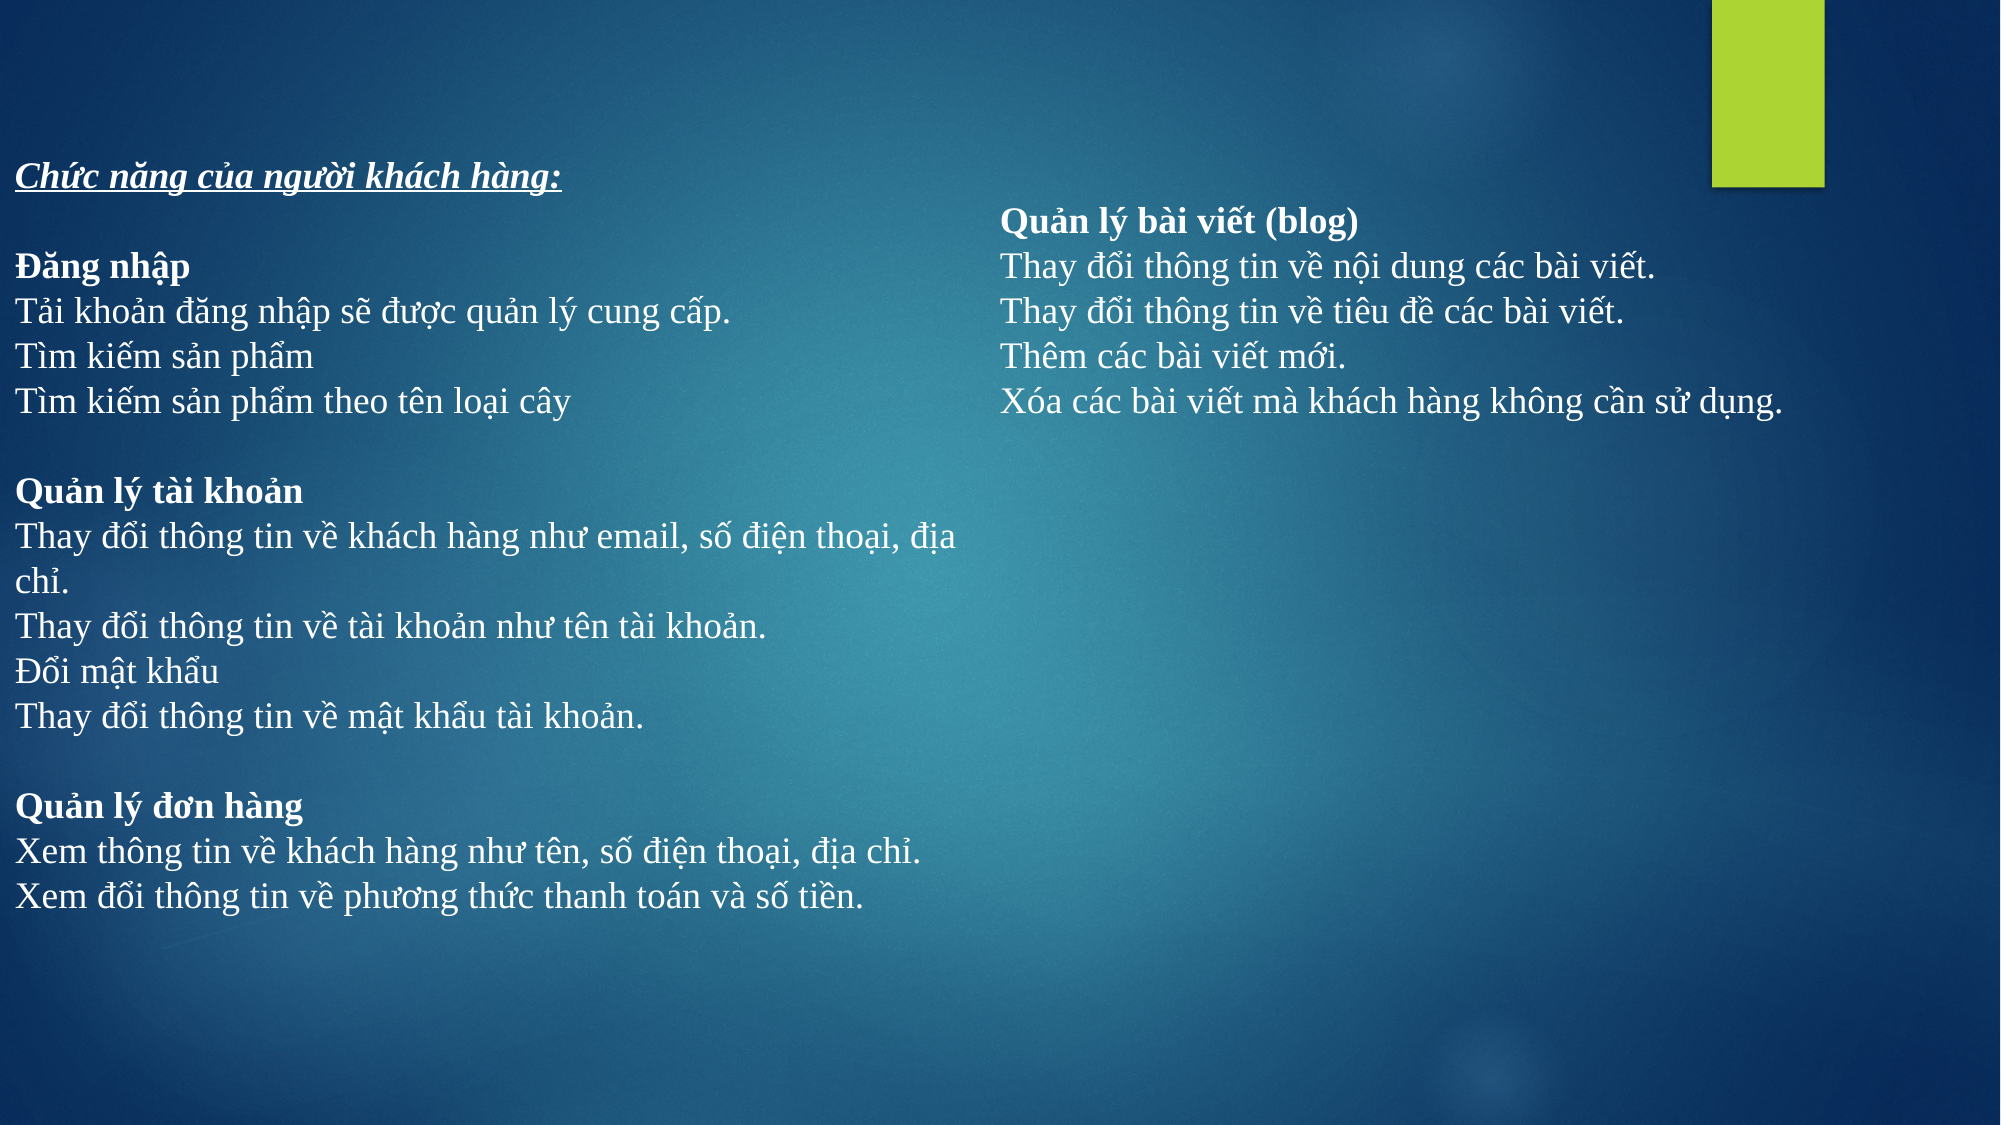

Chức năng của người khách hàng:

Đăng nhập
Tải khoản đăng nhập sẽ được quản lý cung cấp.
Tìm kiếm sản phẩm
Tìm kiếm sản phẩm theo tên loại cây

Quản lý tài khoản
Thay đổi thông tin về khách hàng như email, số điện thoại, địa chỉ.
Thay đổi thông tin về tài khoản như tên tài khoản.
Đổi mật khẩu
Thay đổi thông tin về mật khẩu tài khoản.

Quản lý đơn hàng
Xem thông tin về khách hàng như tên, số điện thoại, địa chỉ.
Xem đổi thông tin về phương thức thanh toán và số tiền.

Quản lý bài viết (blog)
Thay đổi thông tin về nội dung các bài viết.
Thay đổi thông tin về tiêu đề các bài viết.
Thêm các bài viết mới.
Xóa các bài viết mà khách hàng không cần sử dụng.